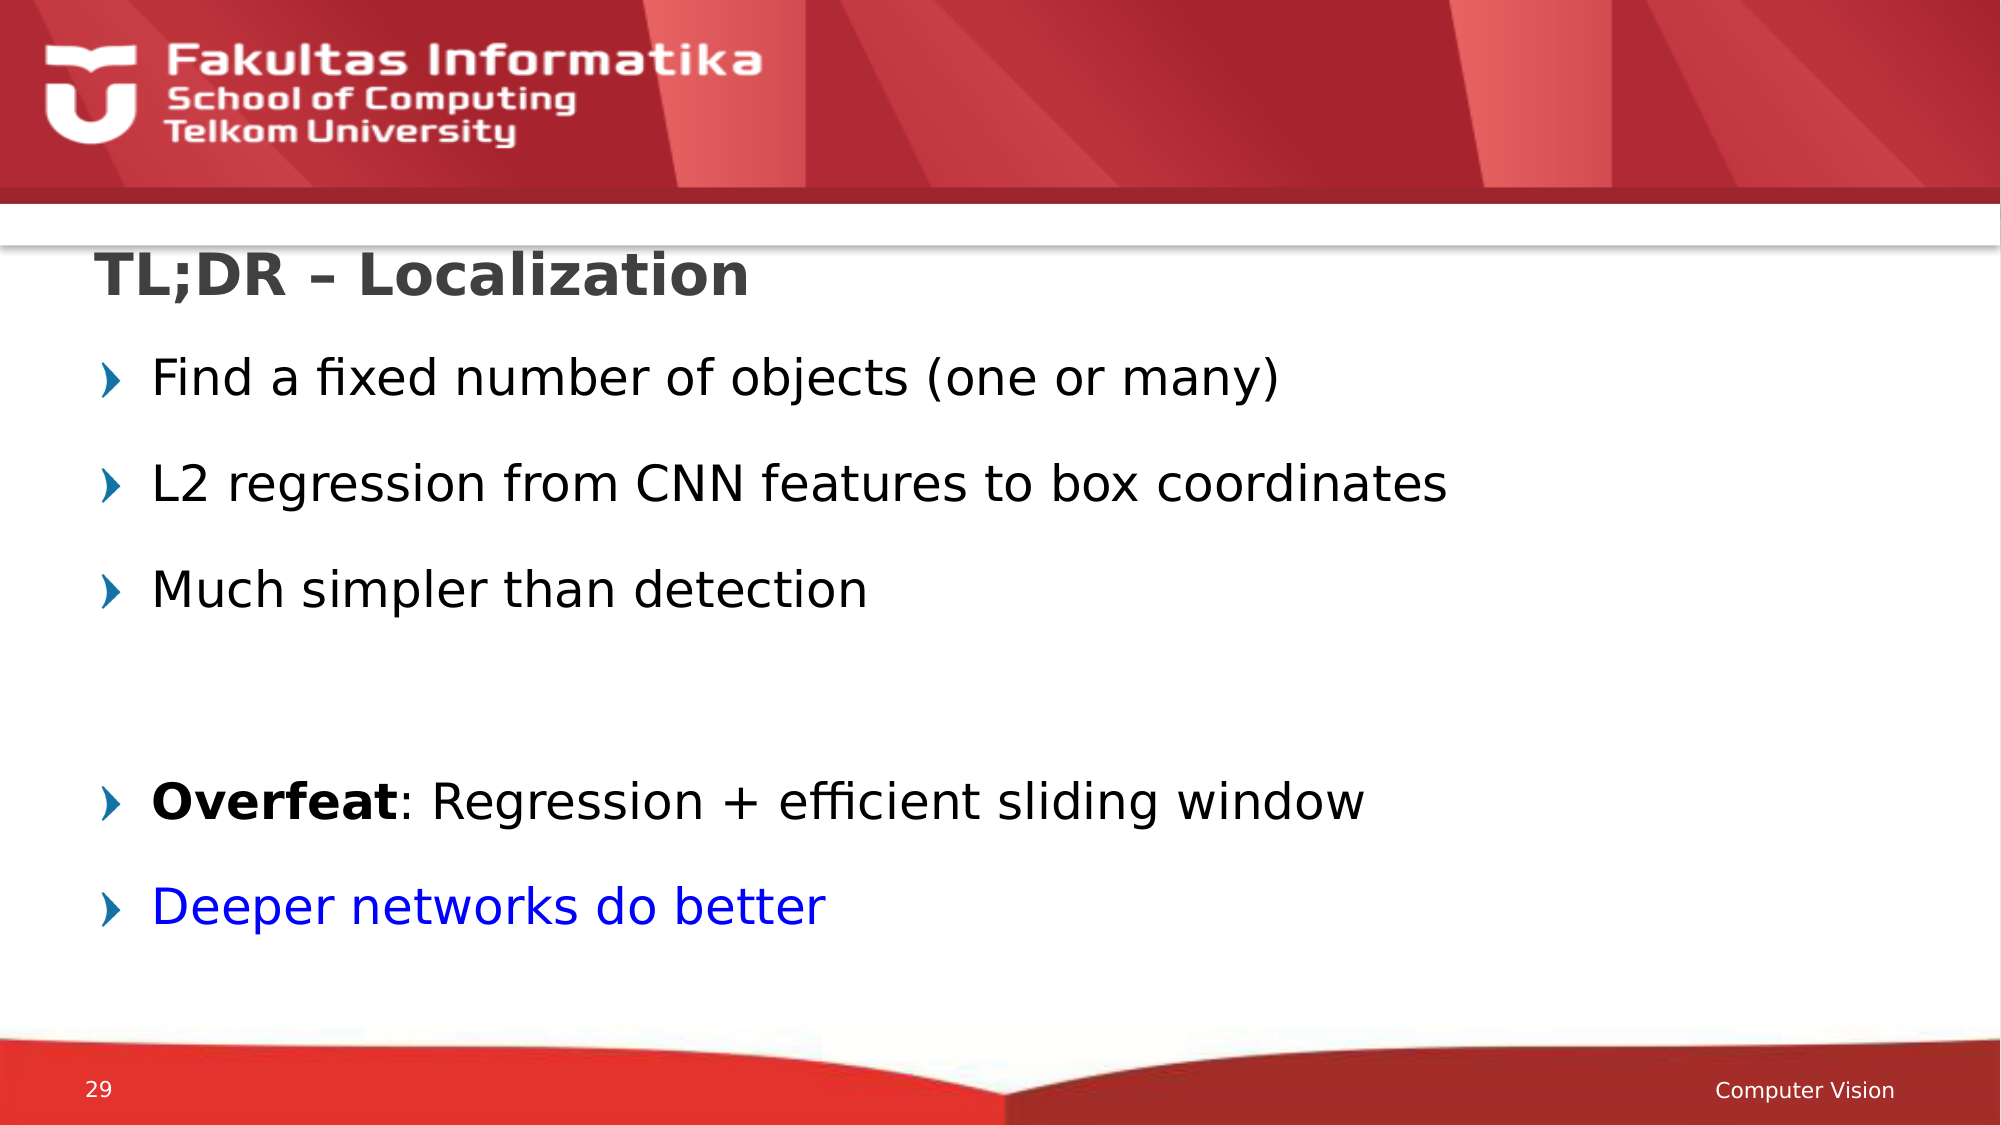

# TL;DR – Localization
Find a fixed number of objects (one or many)
L2 regression from CNN features to box coordinates
Much simpler than detection

Overfeat: Regression + efficient sliding window
Deeper networks do better

Computer Vision
29